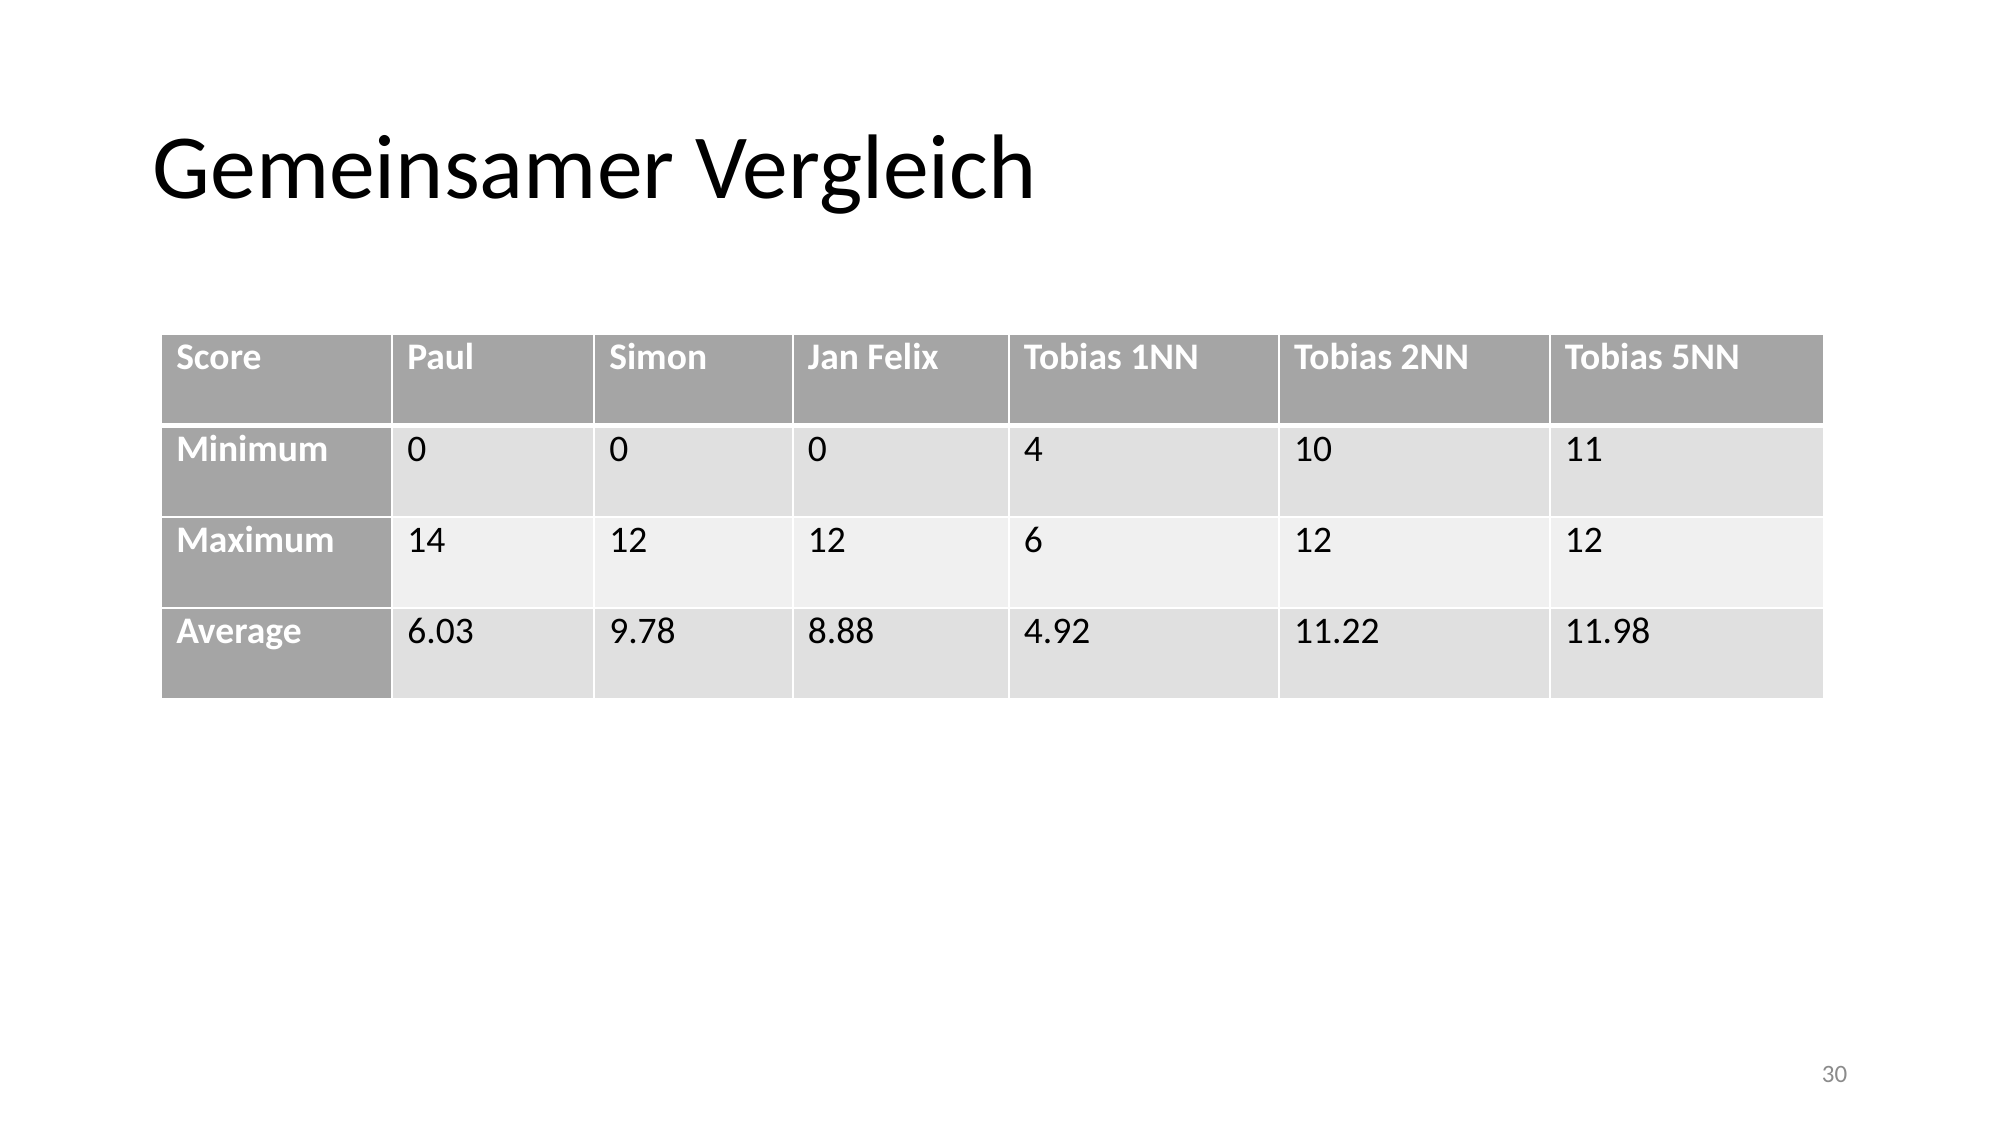

# Gemeinsamer Vergleich
| Score | Paul | Simon | Jan Felix | Tobias 1NN | Tobias 2NN | Tobias 5NN |
| --- | --- | --- | --- | --- | --- | --- |
| Minimum | 0 | 0 | 0 | 4 | 10 | 11 |
| Maximum | 14 | 12 | 12 | 6 | 12 | 12 |
| Average | 6.03 | 9.78 | 8.88 | 4.92 | 11.22 | 11.98 |
30